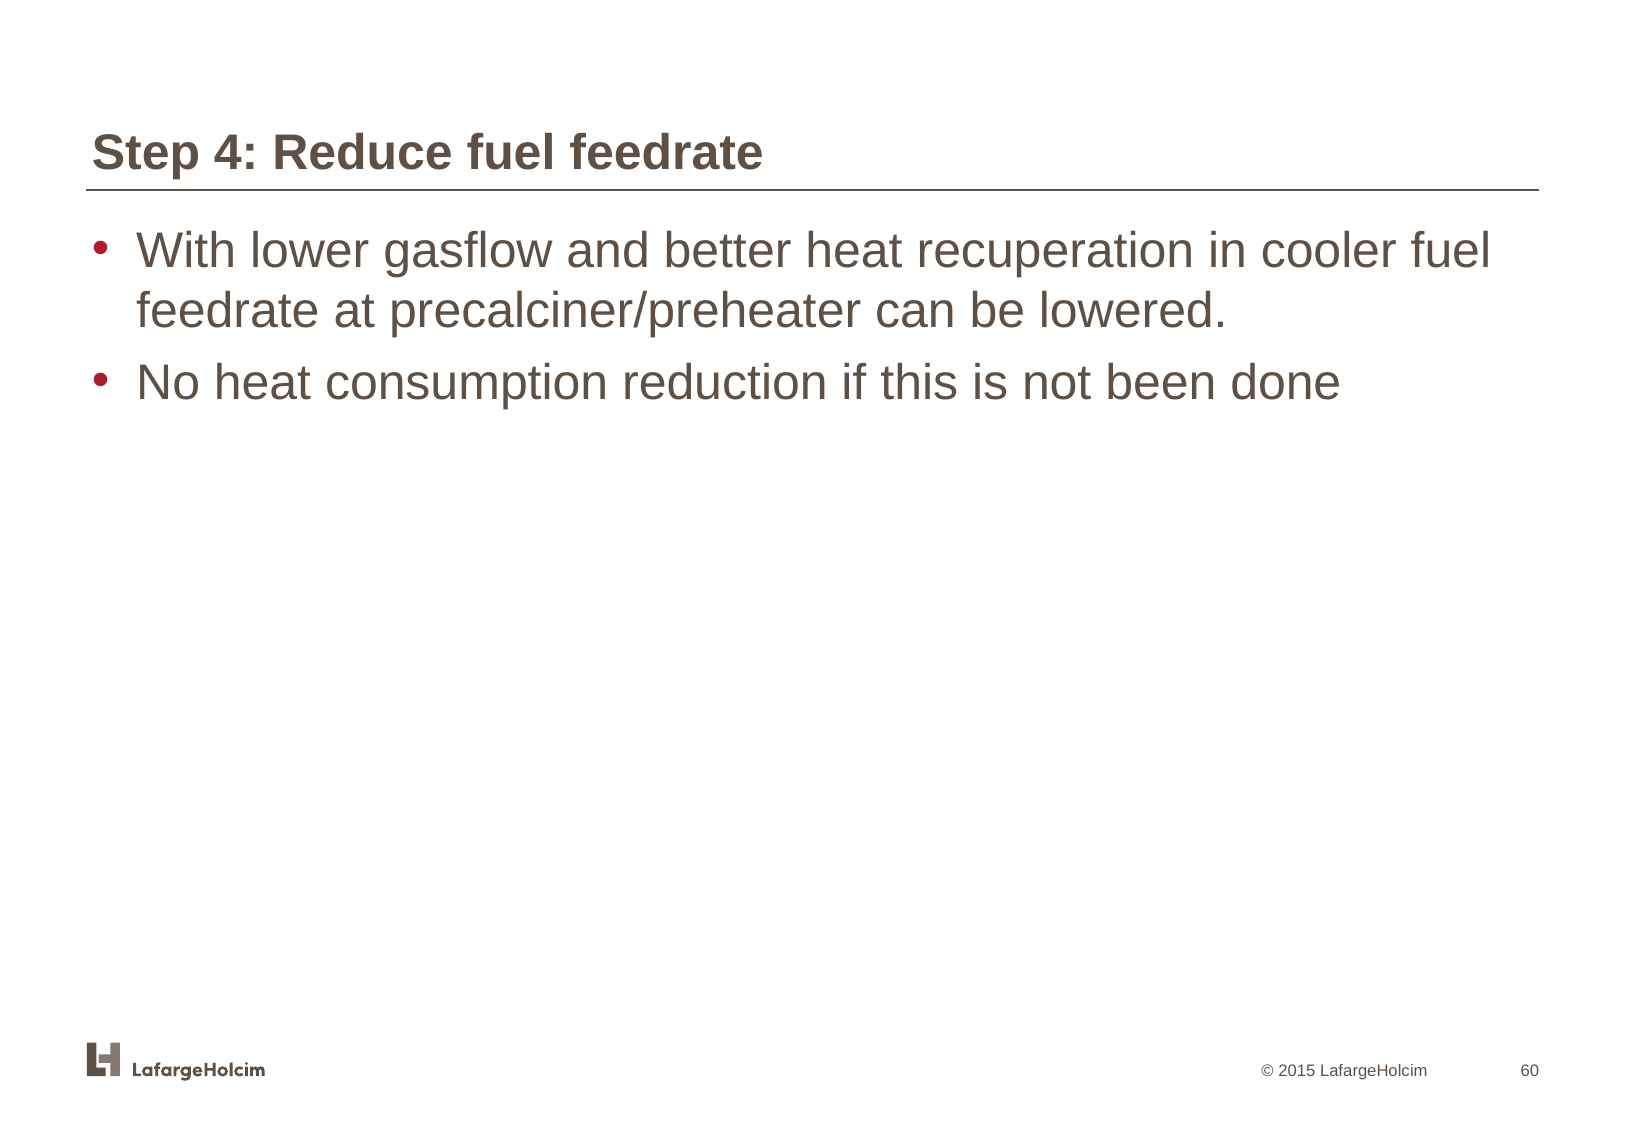

Step 4: Reduce fuel feedrate
With lower gasflow and better heat recuperation in cooler fuel feedrate at precalciner/preheater can be lowered.
No heat consumption reduction if this is not been done

60